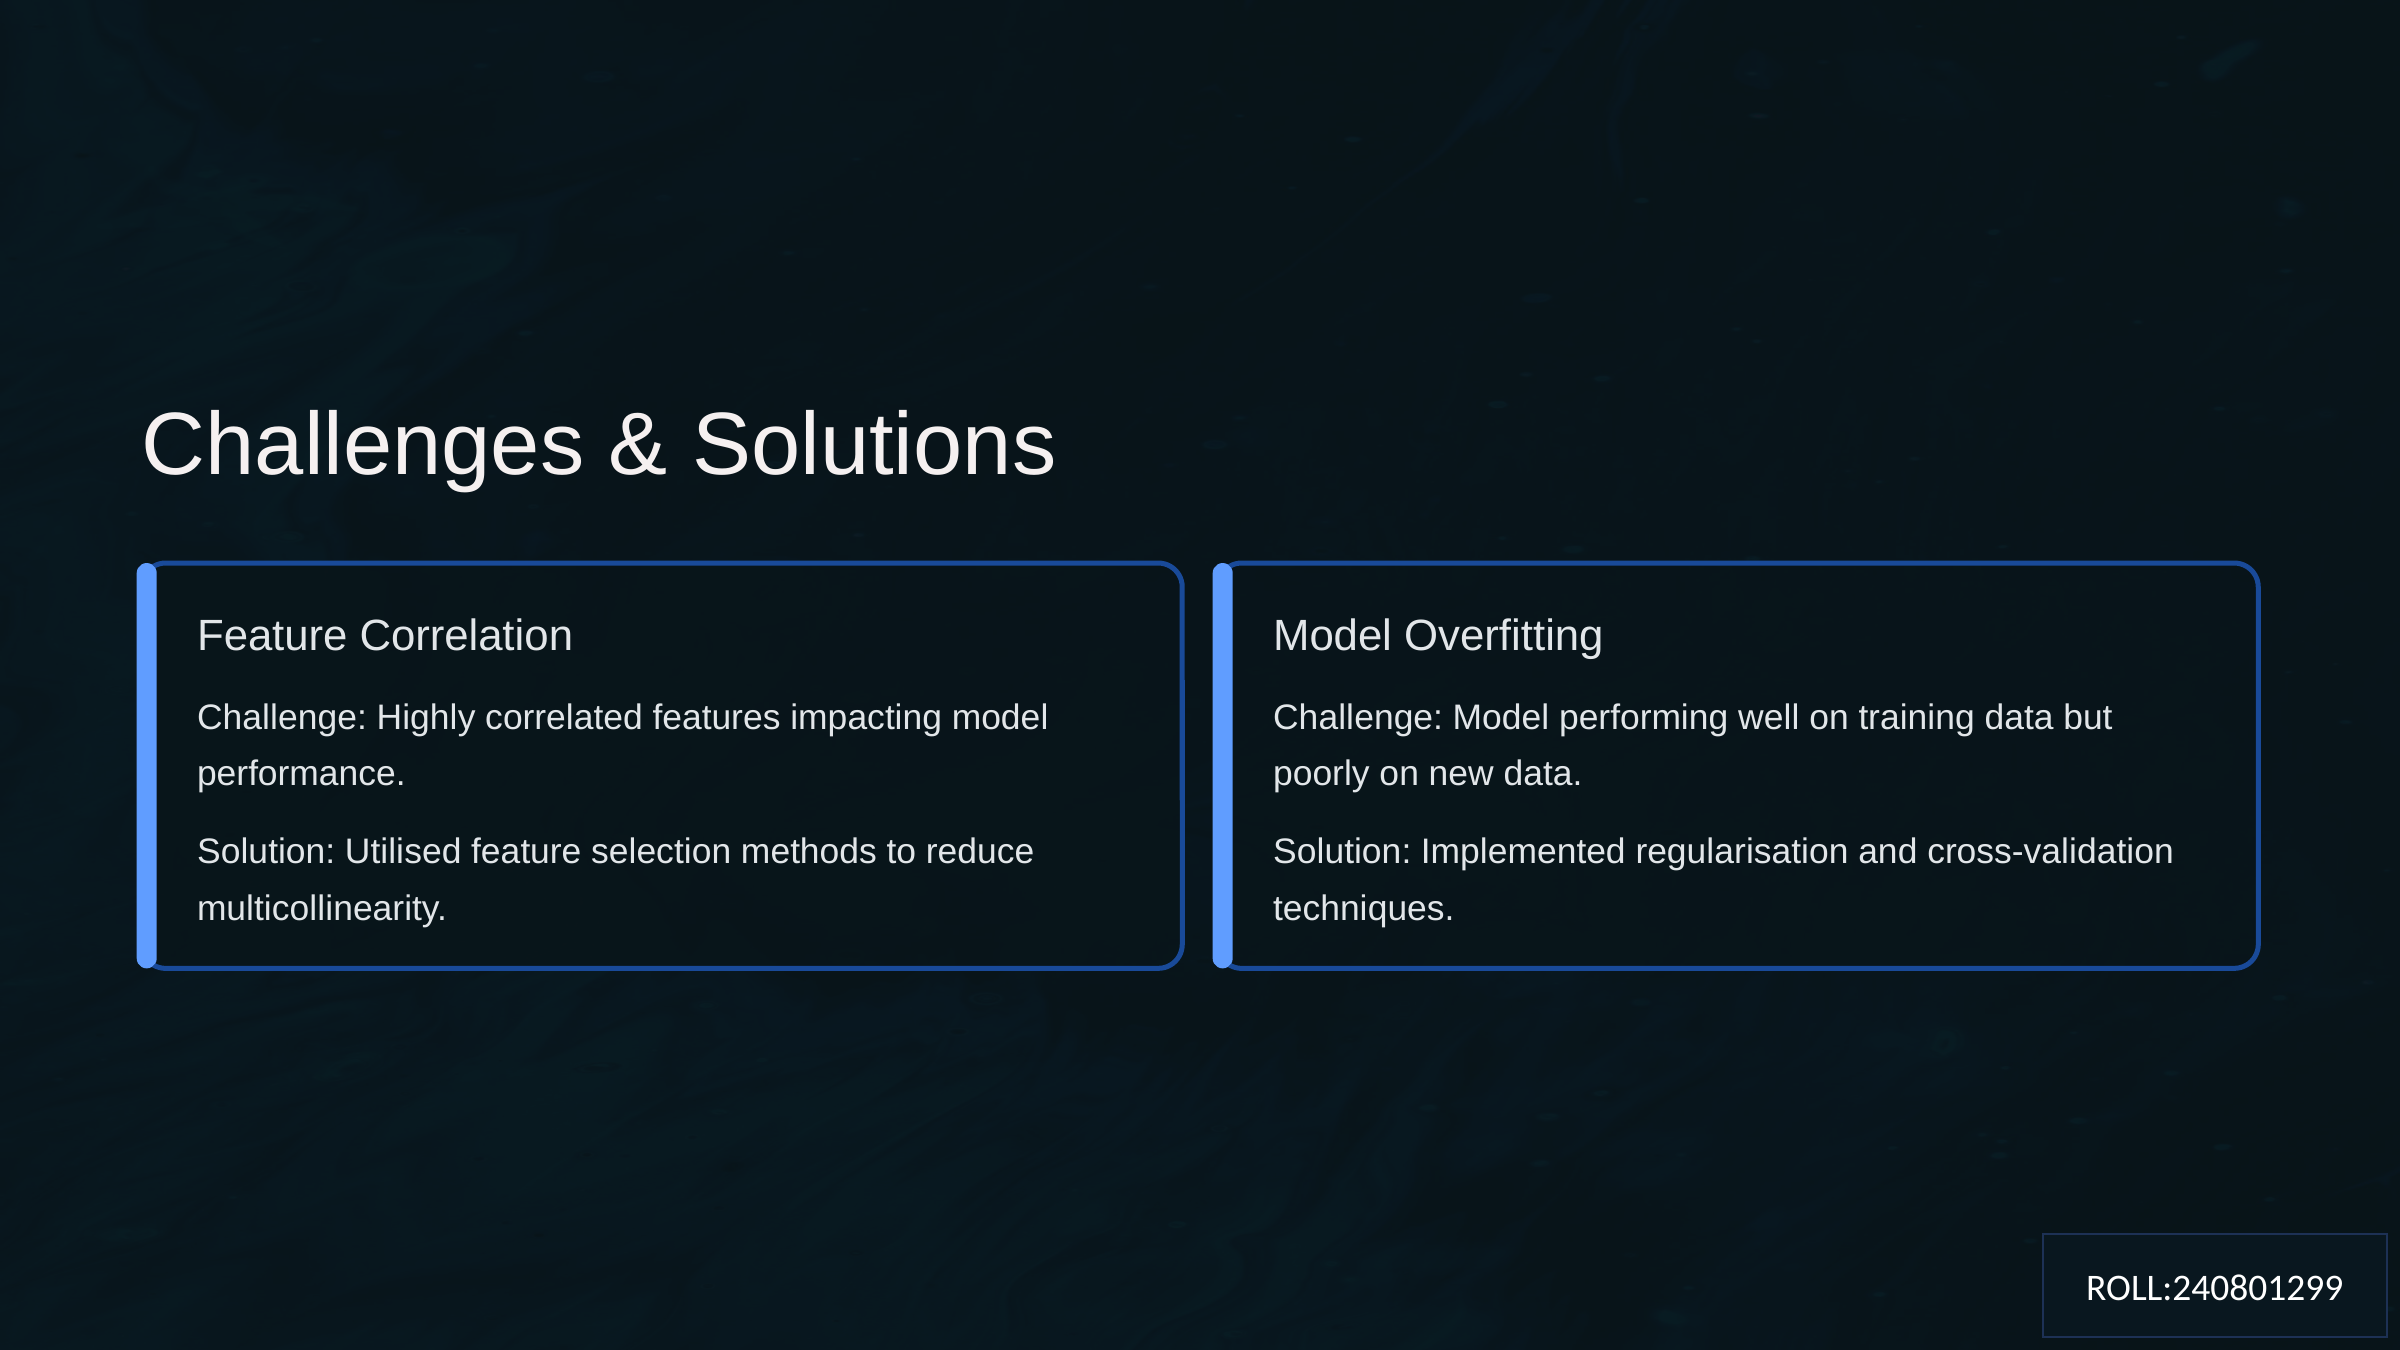

Challenges & Solutions

Feature Correlation
Model Overfitting
Challenge: Highly correlated features impacting model performance.
Challenge: Model performing well on training data but poorly on new data.
Solution: Utilised feature selection methods to reduce multicollinearity.
Solution: Implemented regularisation and cross-validation techniques.
ROLL:240801299